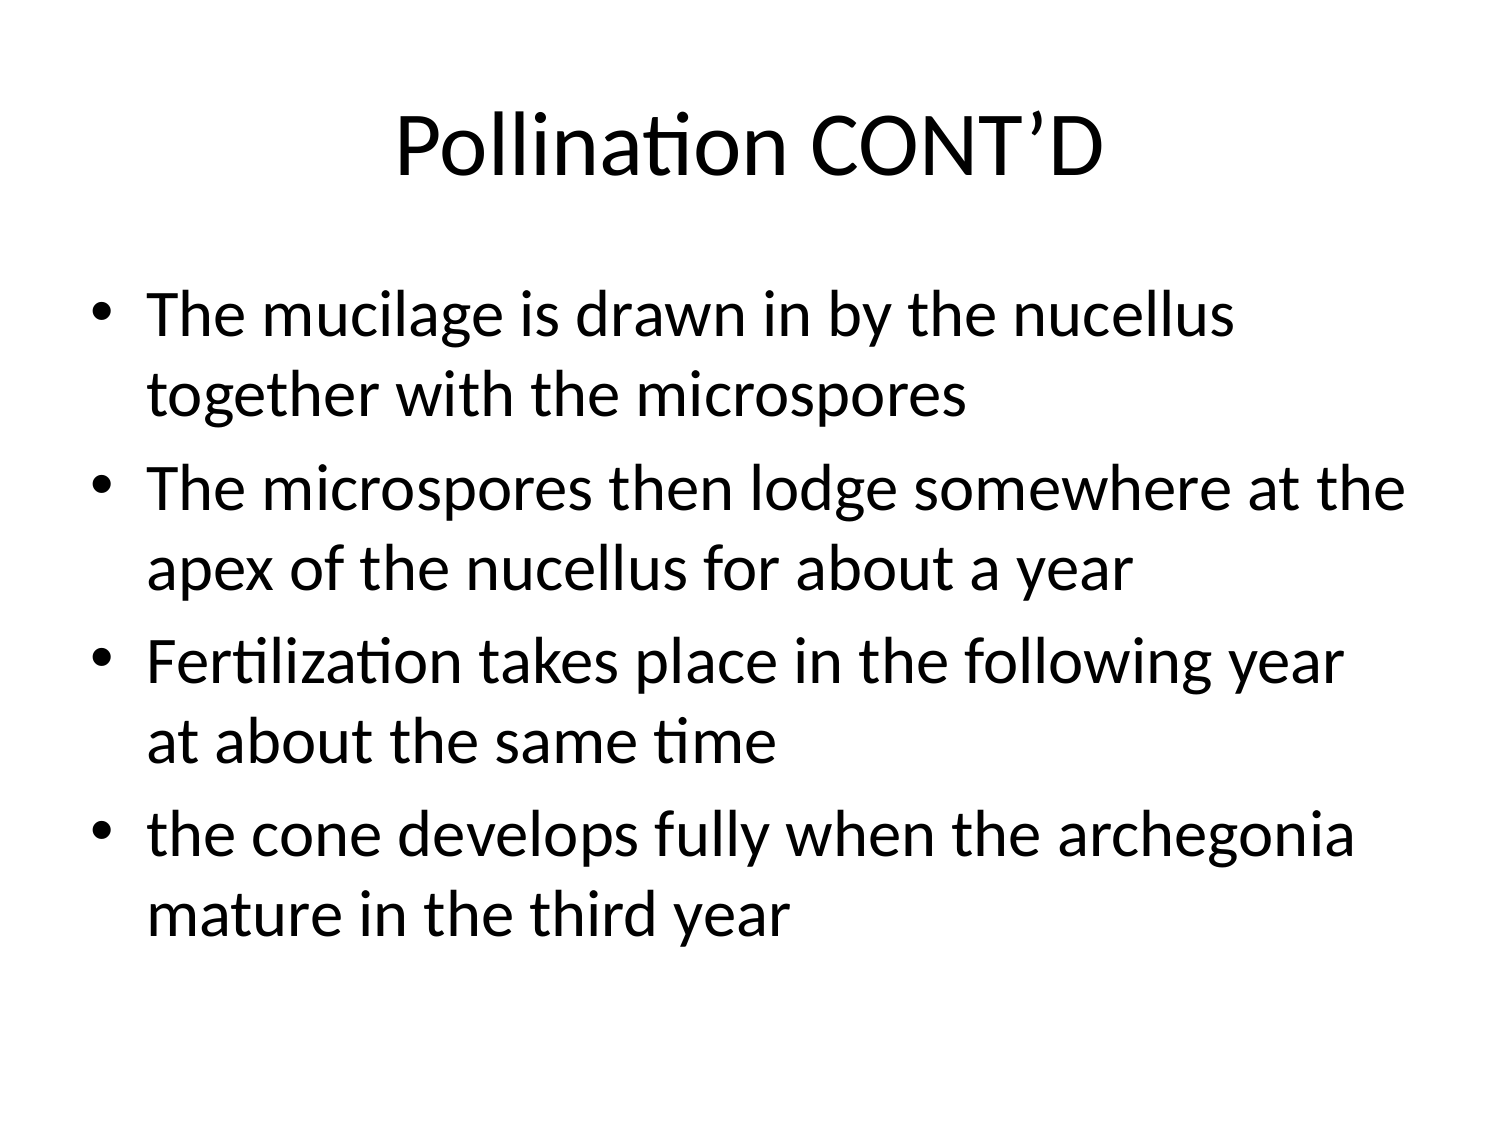

# Pollination CONT’D
The mucilage is drawn in by the nucellus together with the microspores
The microspores then lodge somewhere at the apex of the nucellus for about a year
Fertilization takes place in the following year at about the same time
the cone develops fully when the archegonia mature in the third year